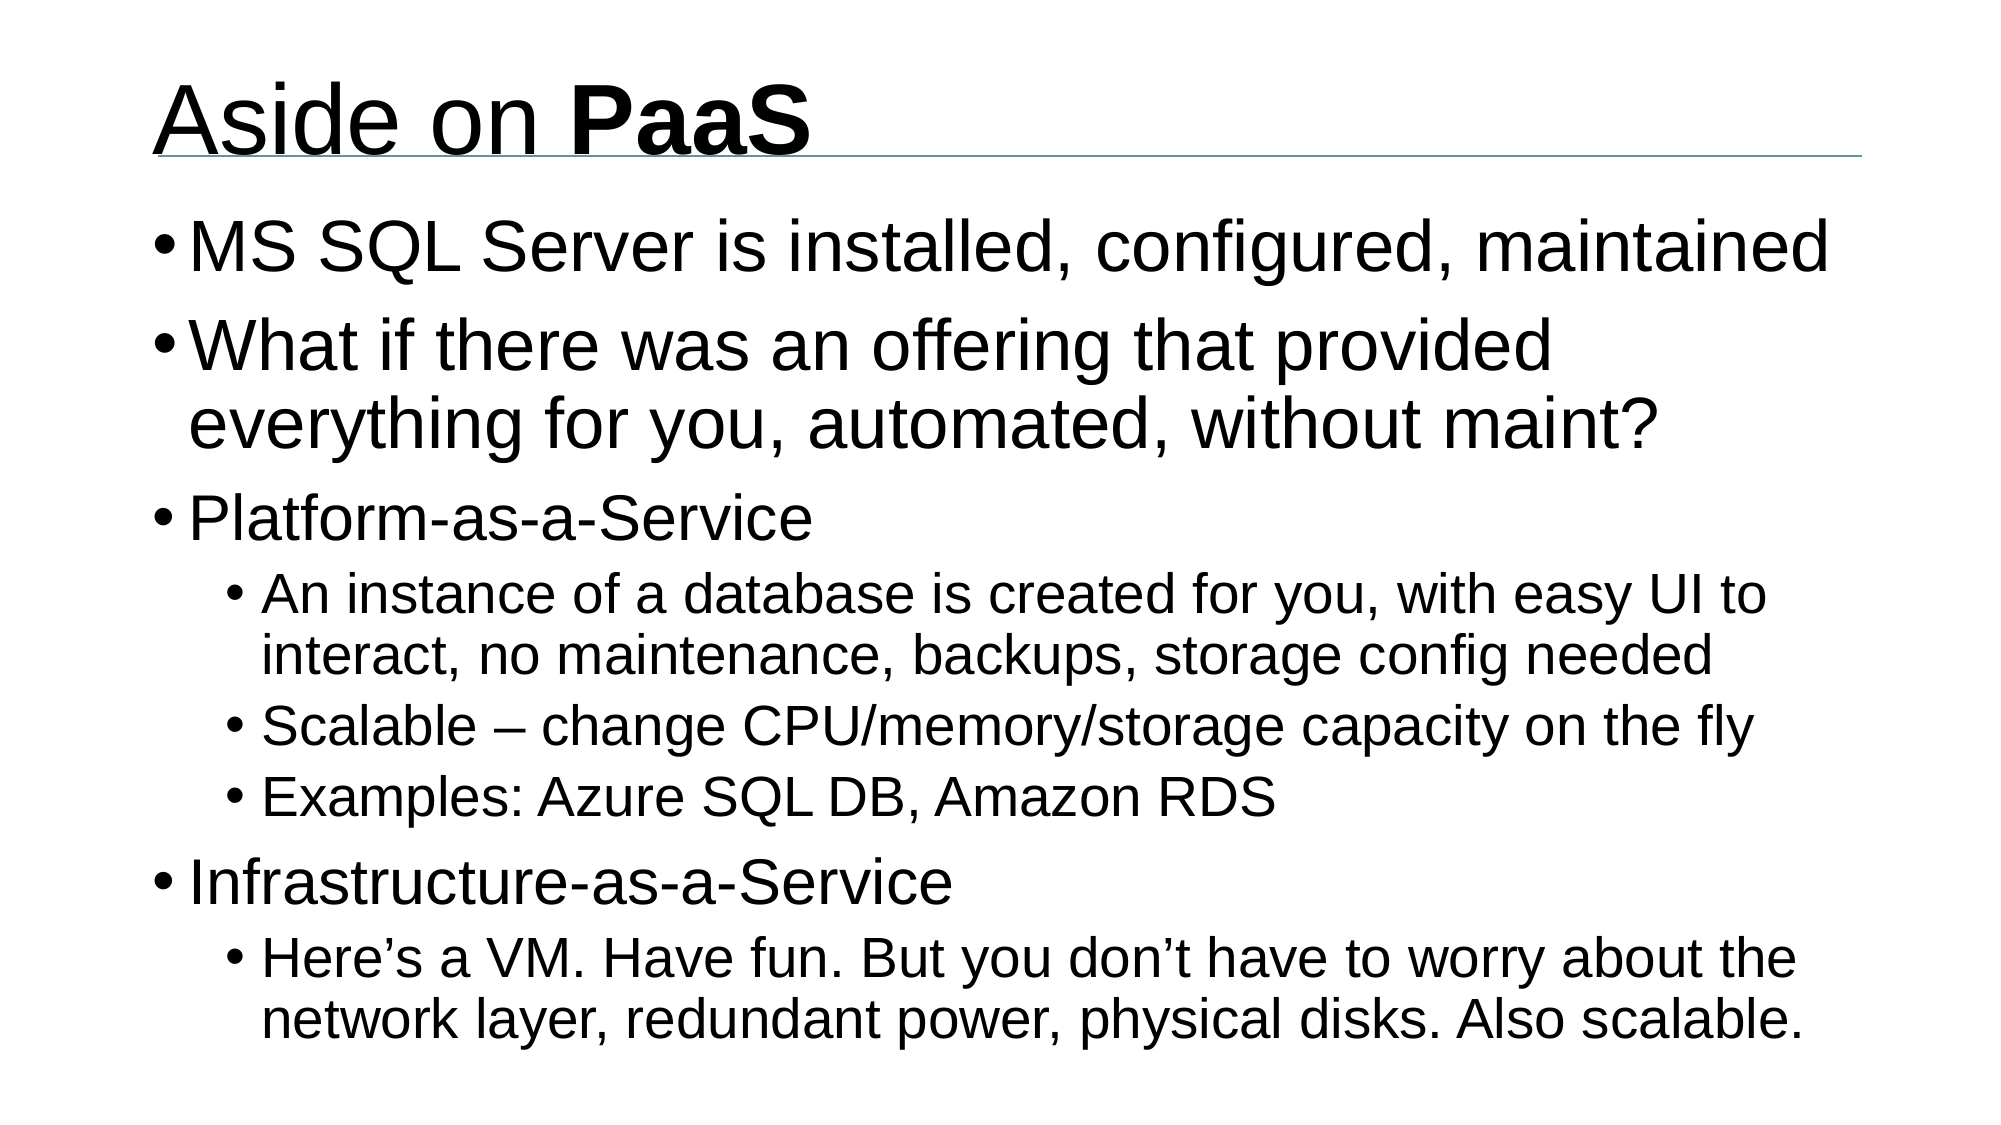

# Aside on PaaS
MS SQL Server is installed, configured, maintained
What if there was an offering that provided everything for you, automated, without maint?
Platform-as-a-Service
An instance of a database is created for you, with easy UI to interact, no maintenance, backups, storage config needed
Scalable – change CPU/memory/storage capacity on the fly
Examples: Azure SQL DB, Amazon RDS
Infrastructure-as-a-Service
Here’s a VM. Have fun. But you don’t have to worry about the network layer, redundant power, physical disks. Also scalable.